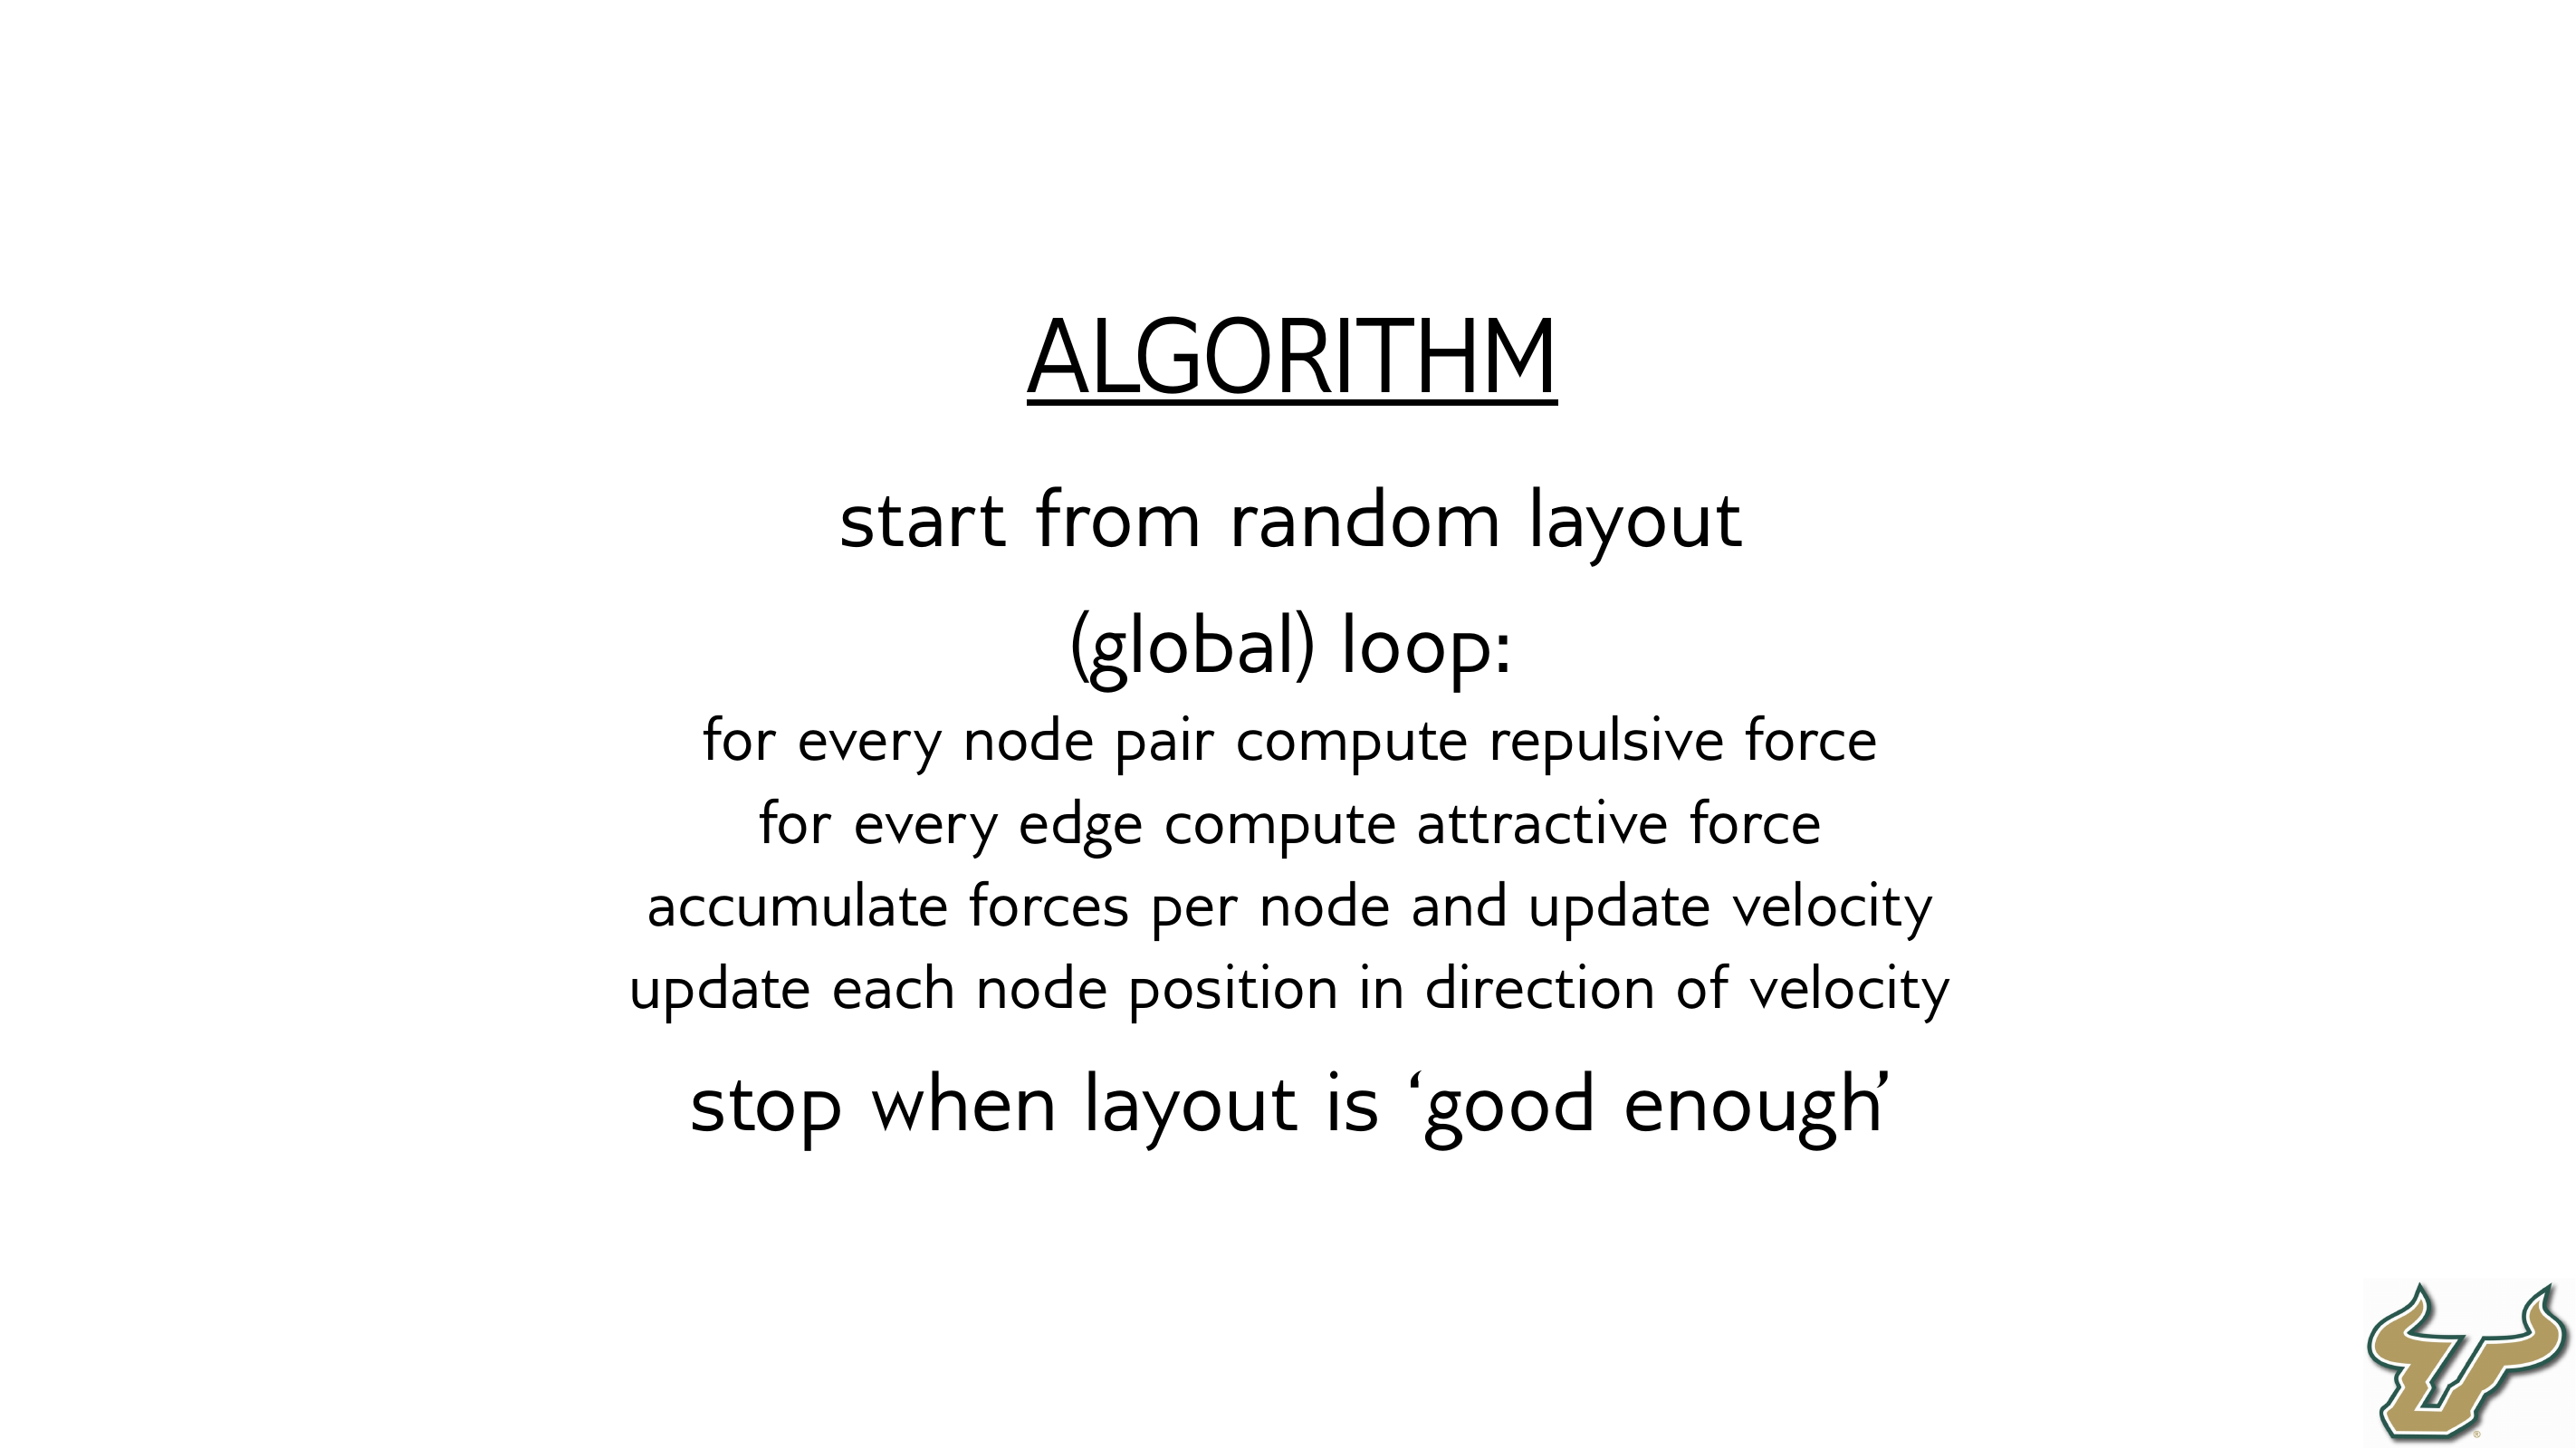

ALGORITHM
start from random layout
(global) loop:
for every node pair compute repulsive force
for every edge compute attractive force
accumulate forces per node and update velocity
update each node position in direction of velocity
stop when layout is ‘good enough’